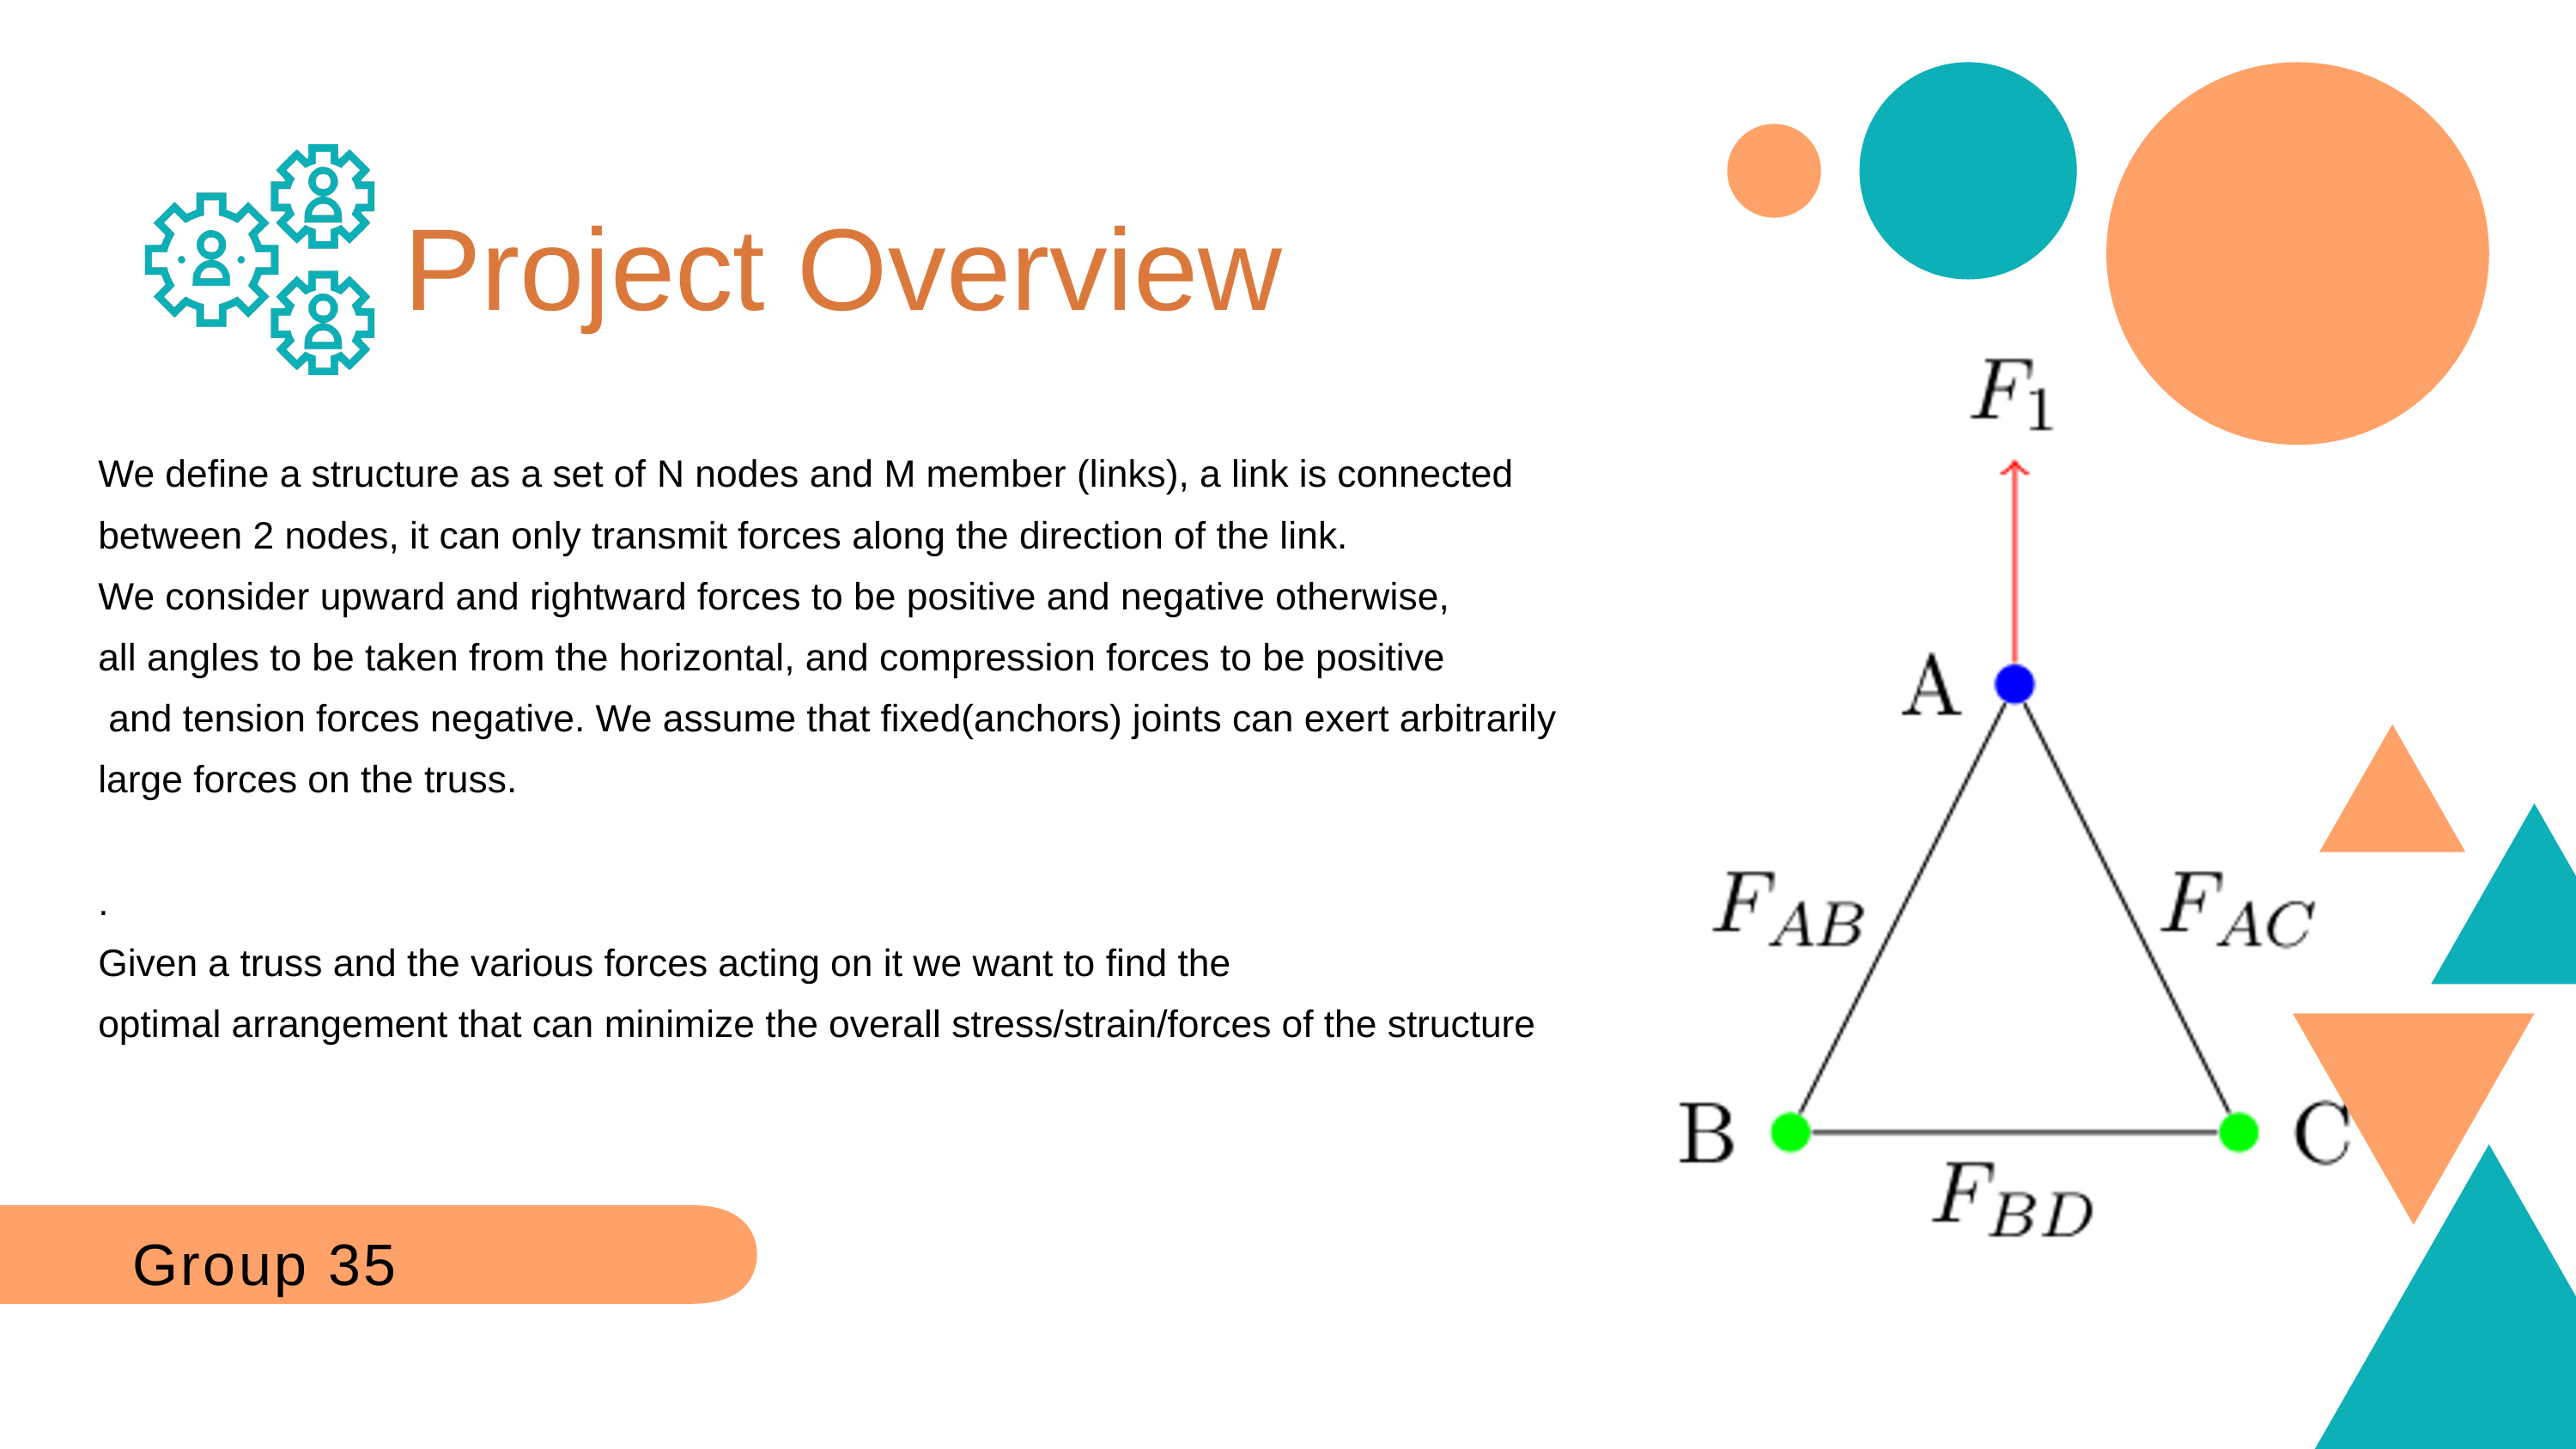

Project Overview

We define a structure as a set of N nodes and M member (links), a link is connected
between 2 nodes, it can only transmit forces along the direction of the link.
We consider upward and rightward forces to be positive and negative otherwise,
all angles to be taken from the horizontal, and compression forces to be positive
 and tension forces negative. We assume that fixed(anchors) joints can exert arbitrarily
large forces on the truss.

.
Given a truss and the various forces acting on it we want to find the
optimal arrangement that can minimize the overall stress/strain/forces of the structure

Group 35